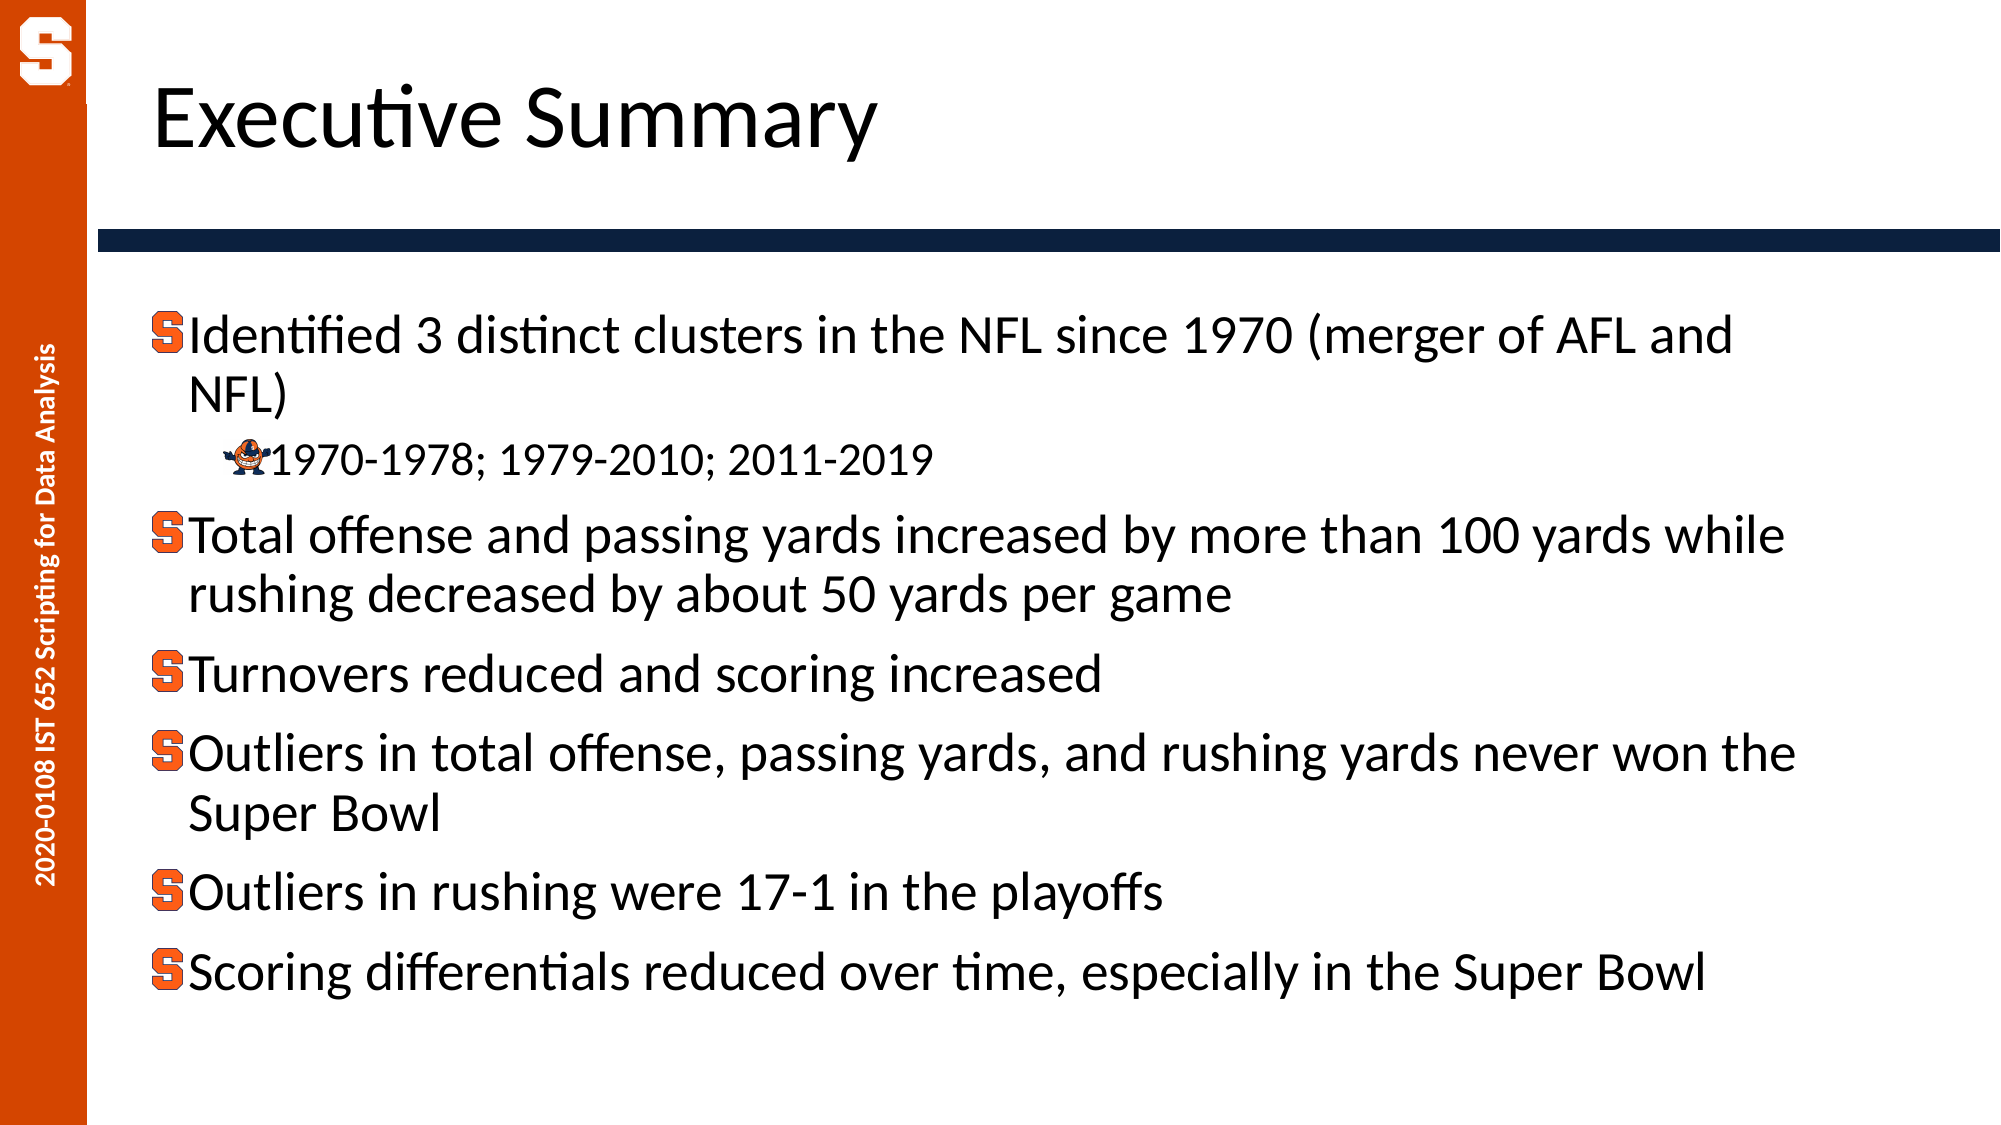

# Executive Summary
Identified 3 distinct clusters in the NFL since 1970 (merger of AFL and NFL)
1970-1978; 1979-2010; 2011-2019
Total offense and passing yards increased by more than 100 yards while rushing decreased by about 50 yards per game
Turnovers reduced and scoring increased
Outliers in total offense, passing yards, and rushing yards never won the Super Bowl
Outliers in rushing were 17-1 in the playoffs
Scoring differentials reduced over time, especially in the Super Bowl